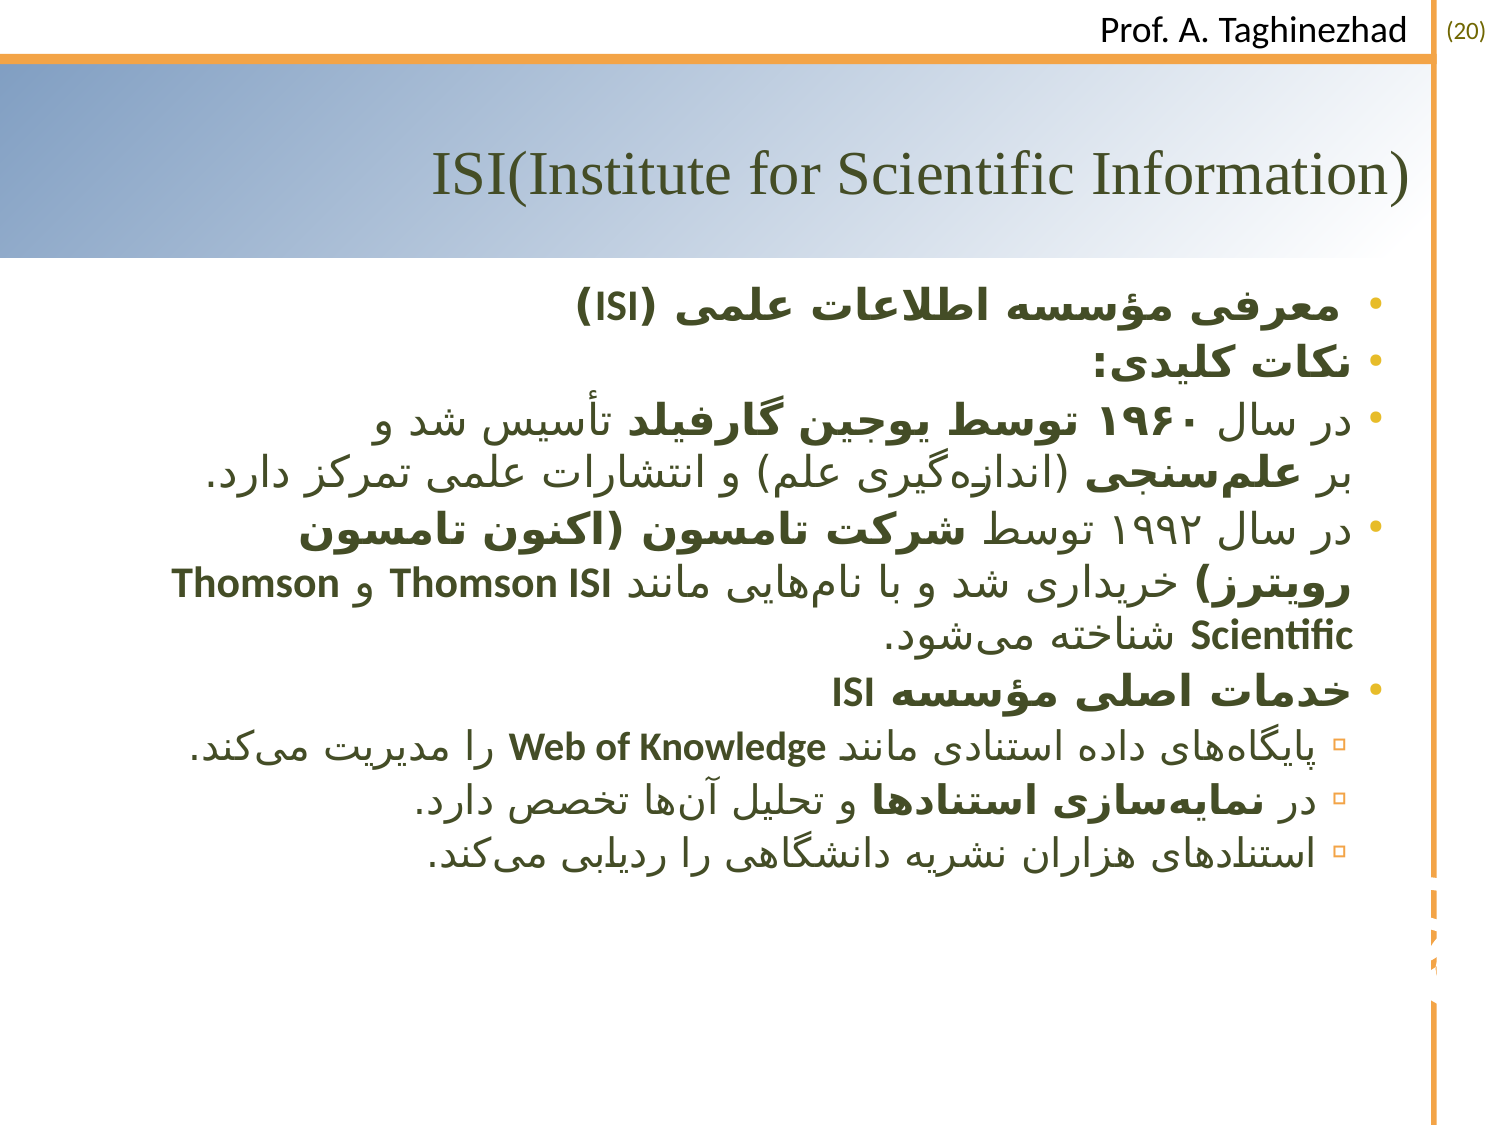

# ISI(Institute for Scientific Information)
 معرفی مؤسسه اطلاعات علمی (ISI)
نکات کلیدی:
در سال ۱۹۶۰ توسط یوجین گارفیلد تأسیس شد و بر علم‌سنجی (اندازه‌گیری علم) و انتشارات علمی تمرکز دارد.
در سال ۱۹۹۲ توسط شرکت تامسون (اکنون تامسون رویترز) خریداری شد و با نام‌هایی مانند Thomson ISI و Thomson Scientific شناخته می‌شود.
خدمات اصلی مؤسسه ISI
پایگاه‌های داده استنادی مانند Web of Knowledge را مدیریت می‌کند.
در نمایه‌سازی استنادها و تحلیل آن‌ها تخصص دارد.
استنادهای هزاران نشریه دانشگاهی را ردیابی می‌کند.